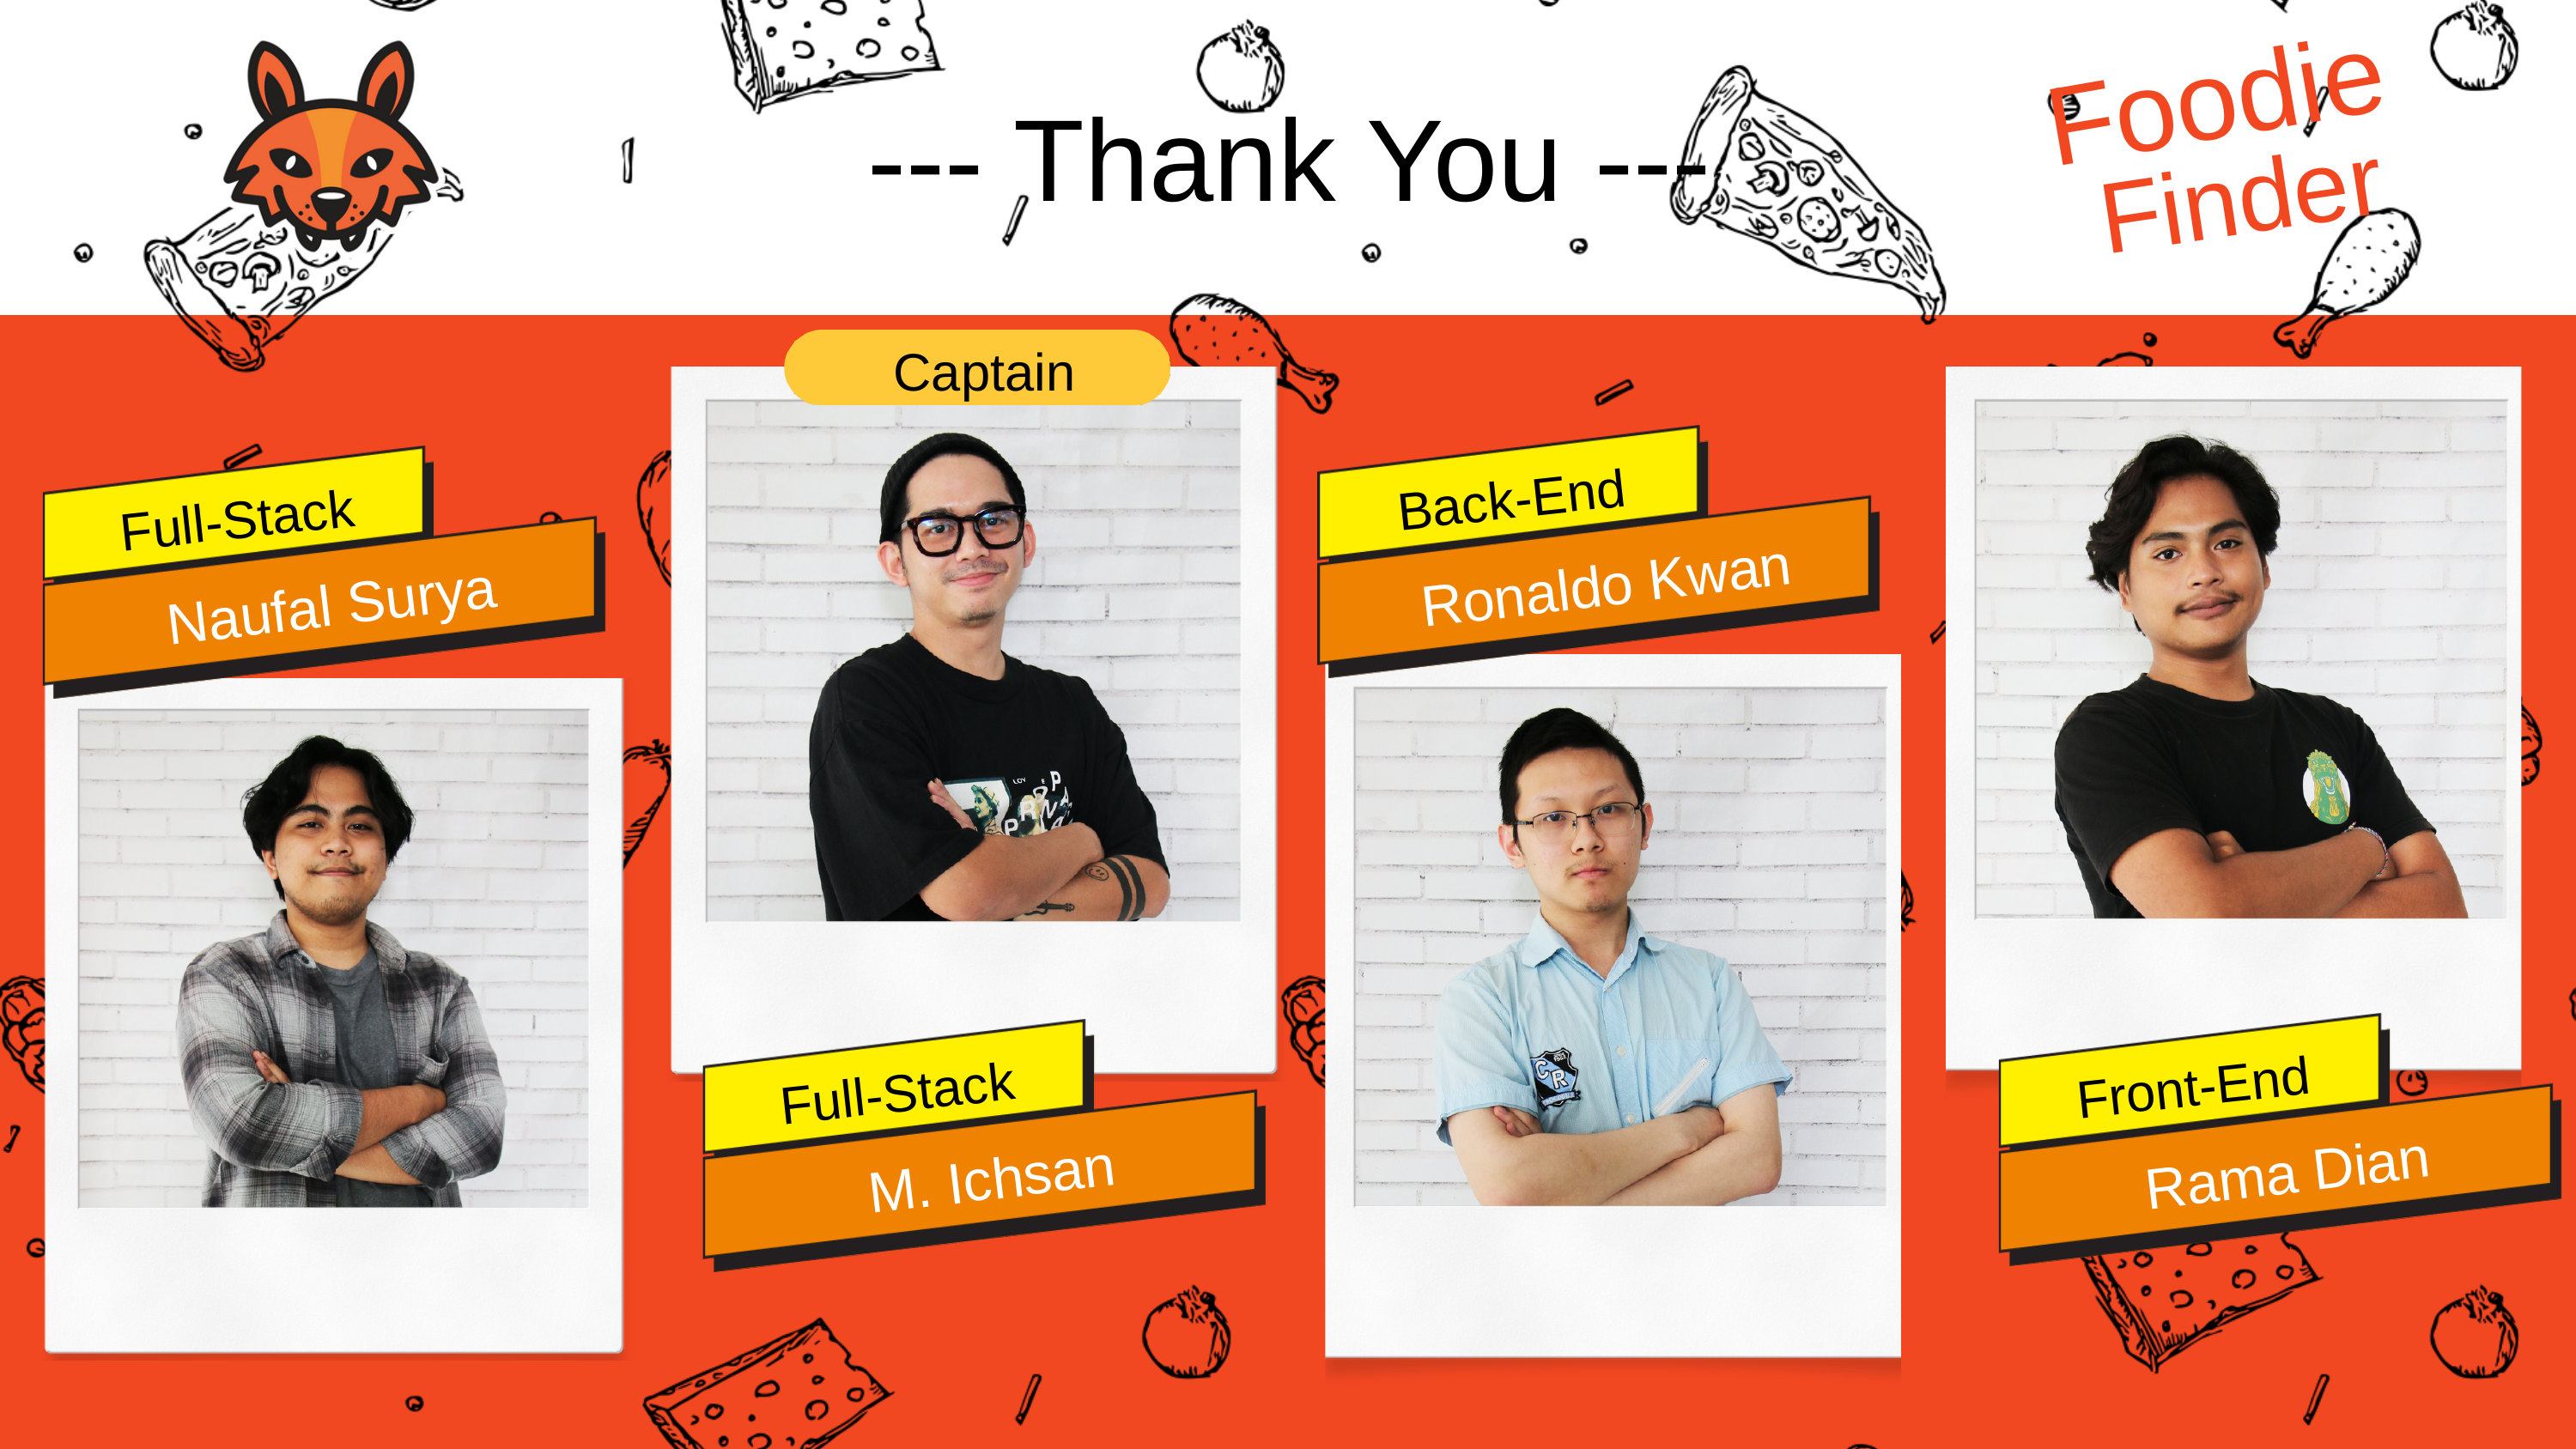

Foodie
Finder
--- Thank You ---
Captain

Back-End
Full-Stack
Ronaldo Kwan
Naufal Surya

Front-End
Full-Stack
Rama Dian
M. Ichsan